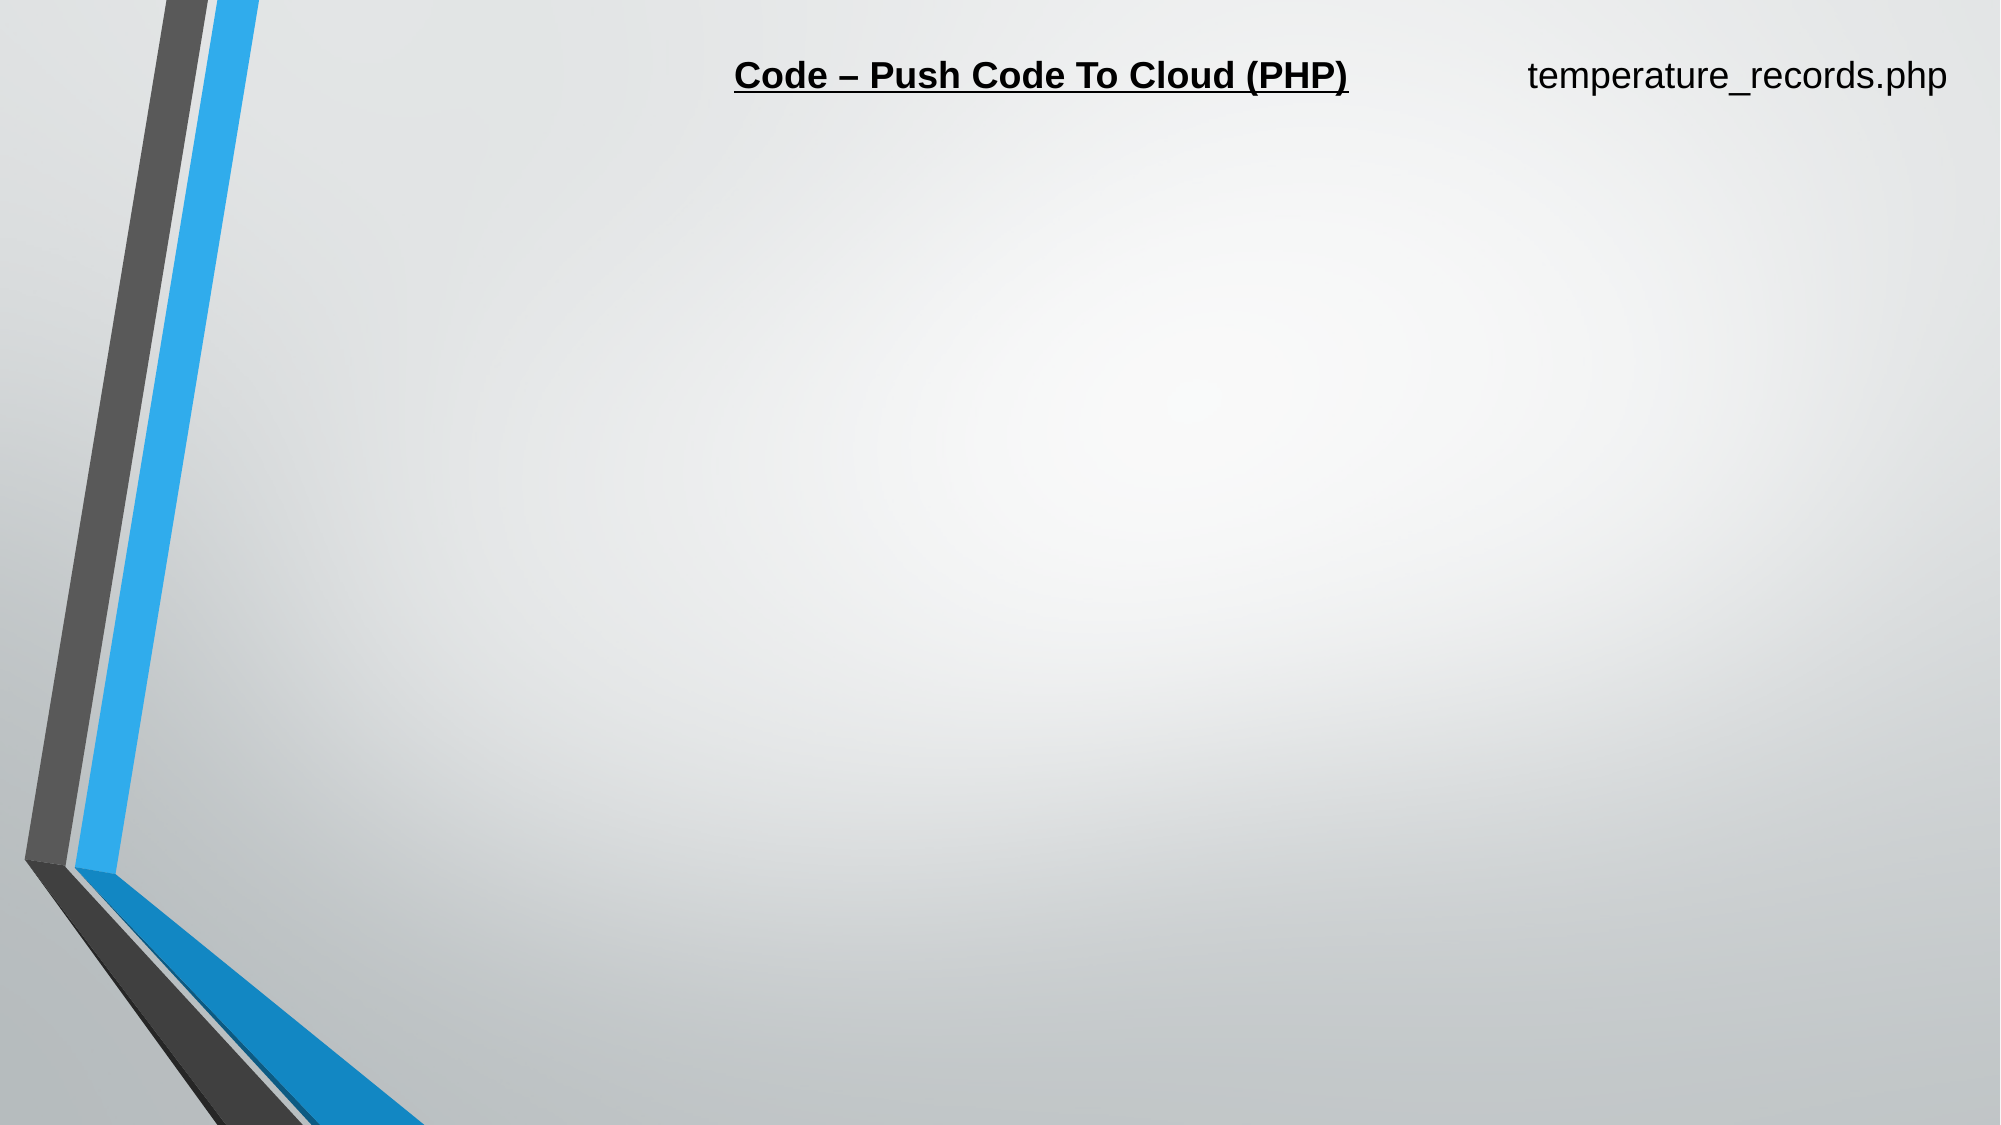

Code – Push Code To Cloud (PHP)
temperature_records.php